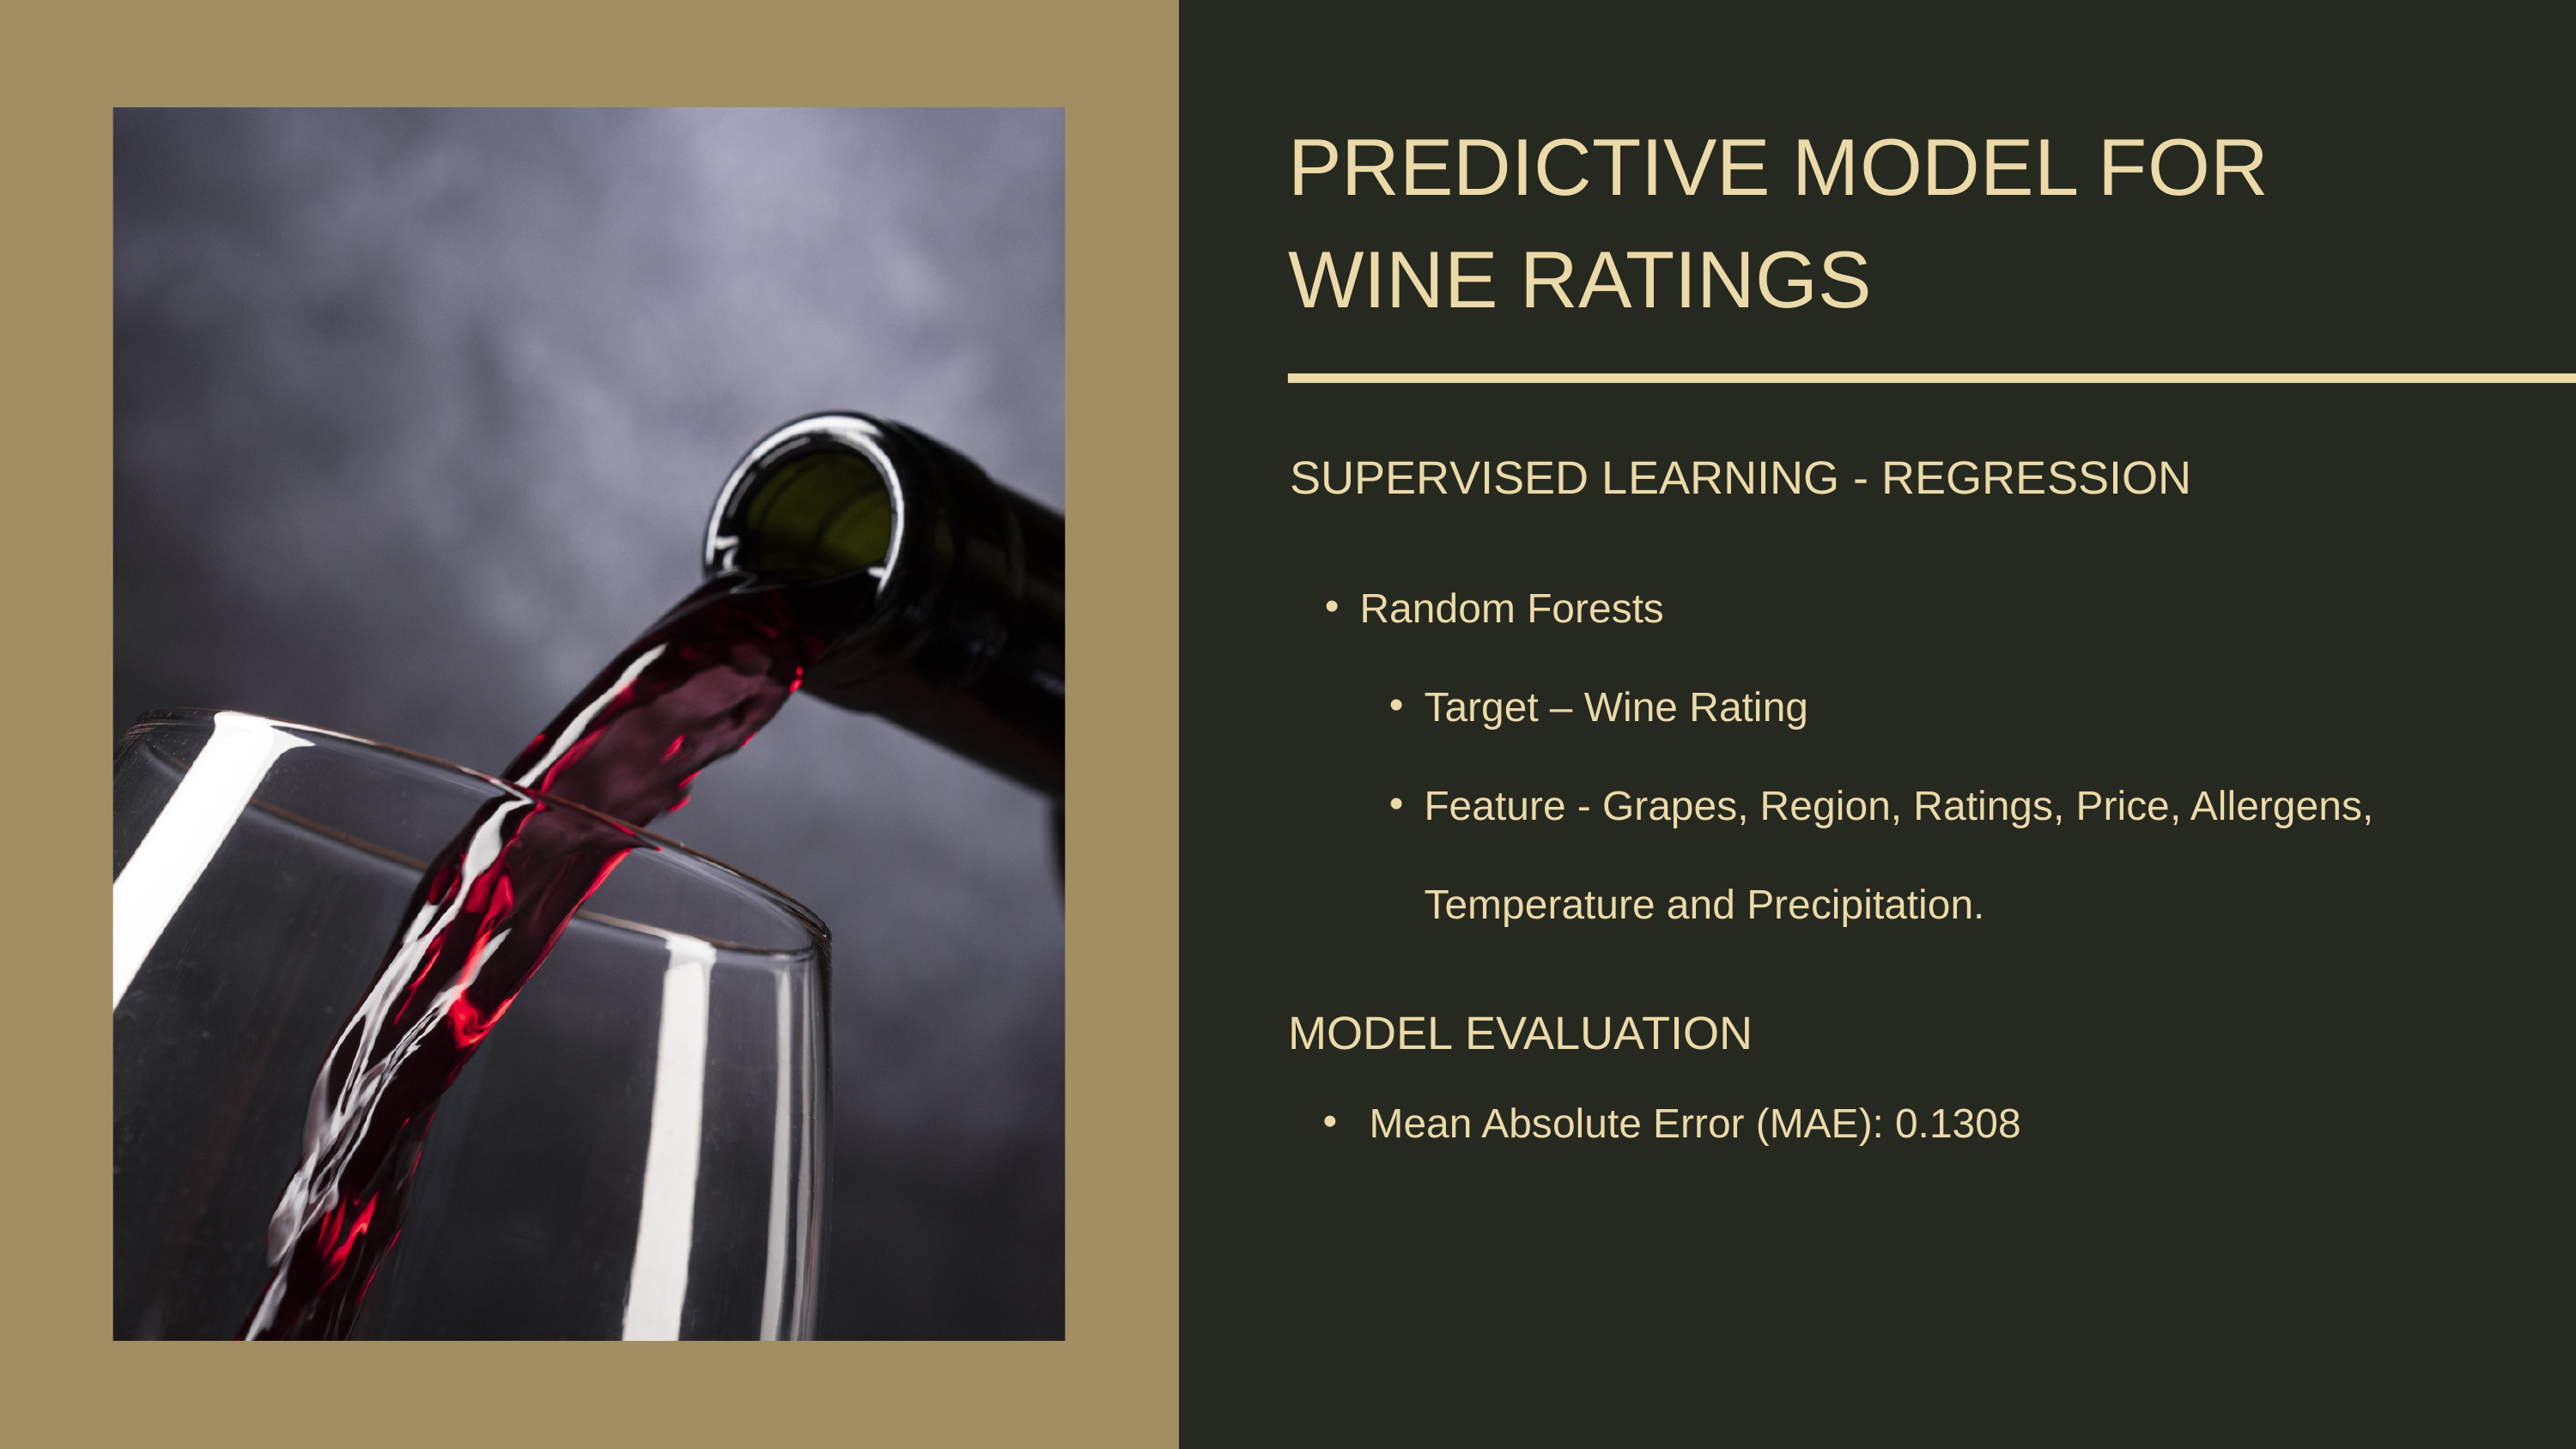

PREDICTIVE MODEL FOR WINE RATINGS

SUPERVISED LEARNING - REGRESSION
Random Forests
Target – Wine Rating
Feature - Grapes, Region, Ratings, Price, Allergens, Temperature and Precipitation.
MODEL EVALUATION
 Mean Absolute Error (MAE): 0.1308